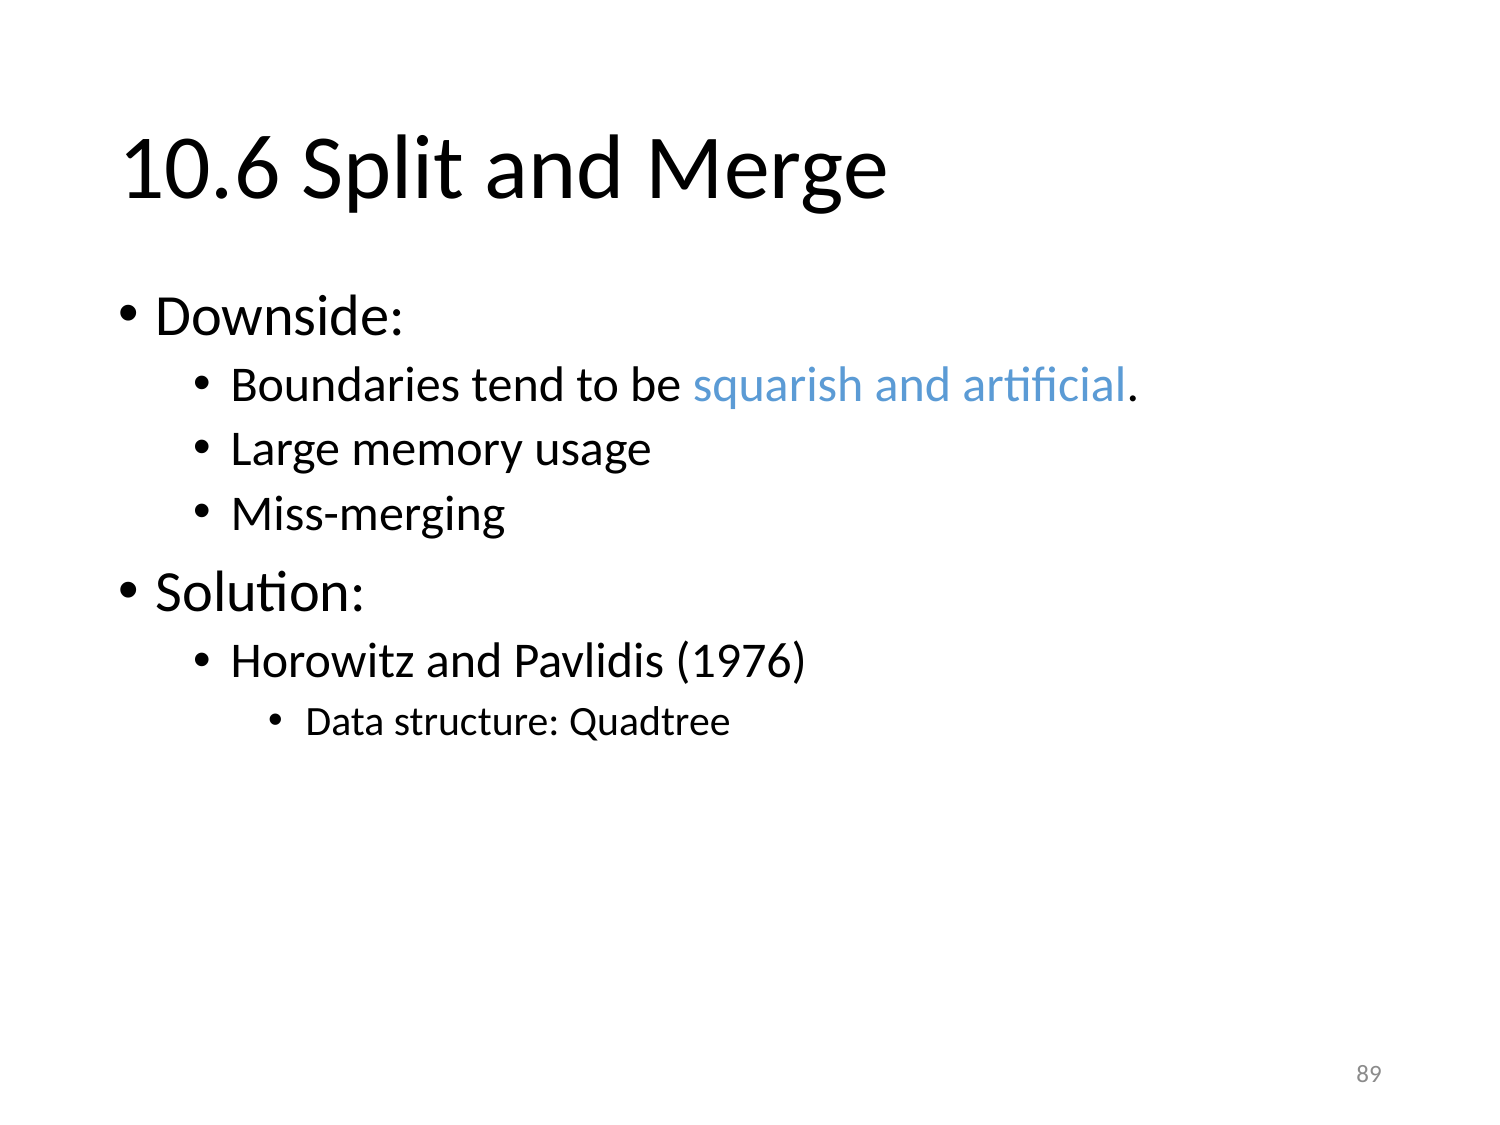

# 10.6 Split and Merge
Downside:
Boundaries tend to be squarish and artificial.
Large memory usage
Miss-merging
Solution:
Horowitz and Pavlidis (1976)
Data structure: Quadtree
89